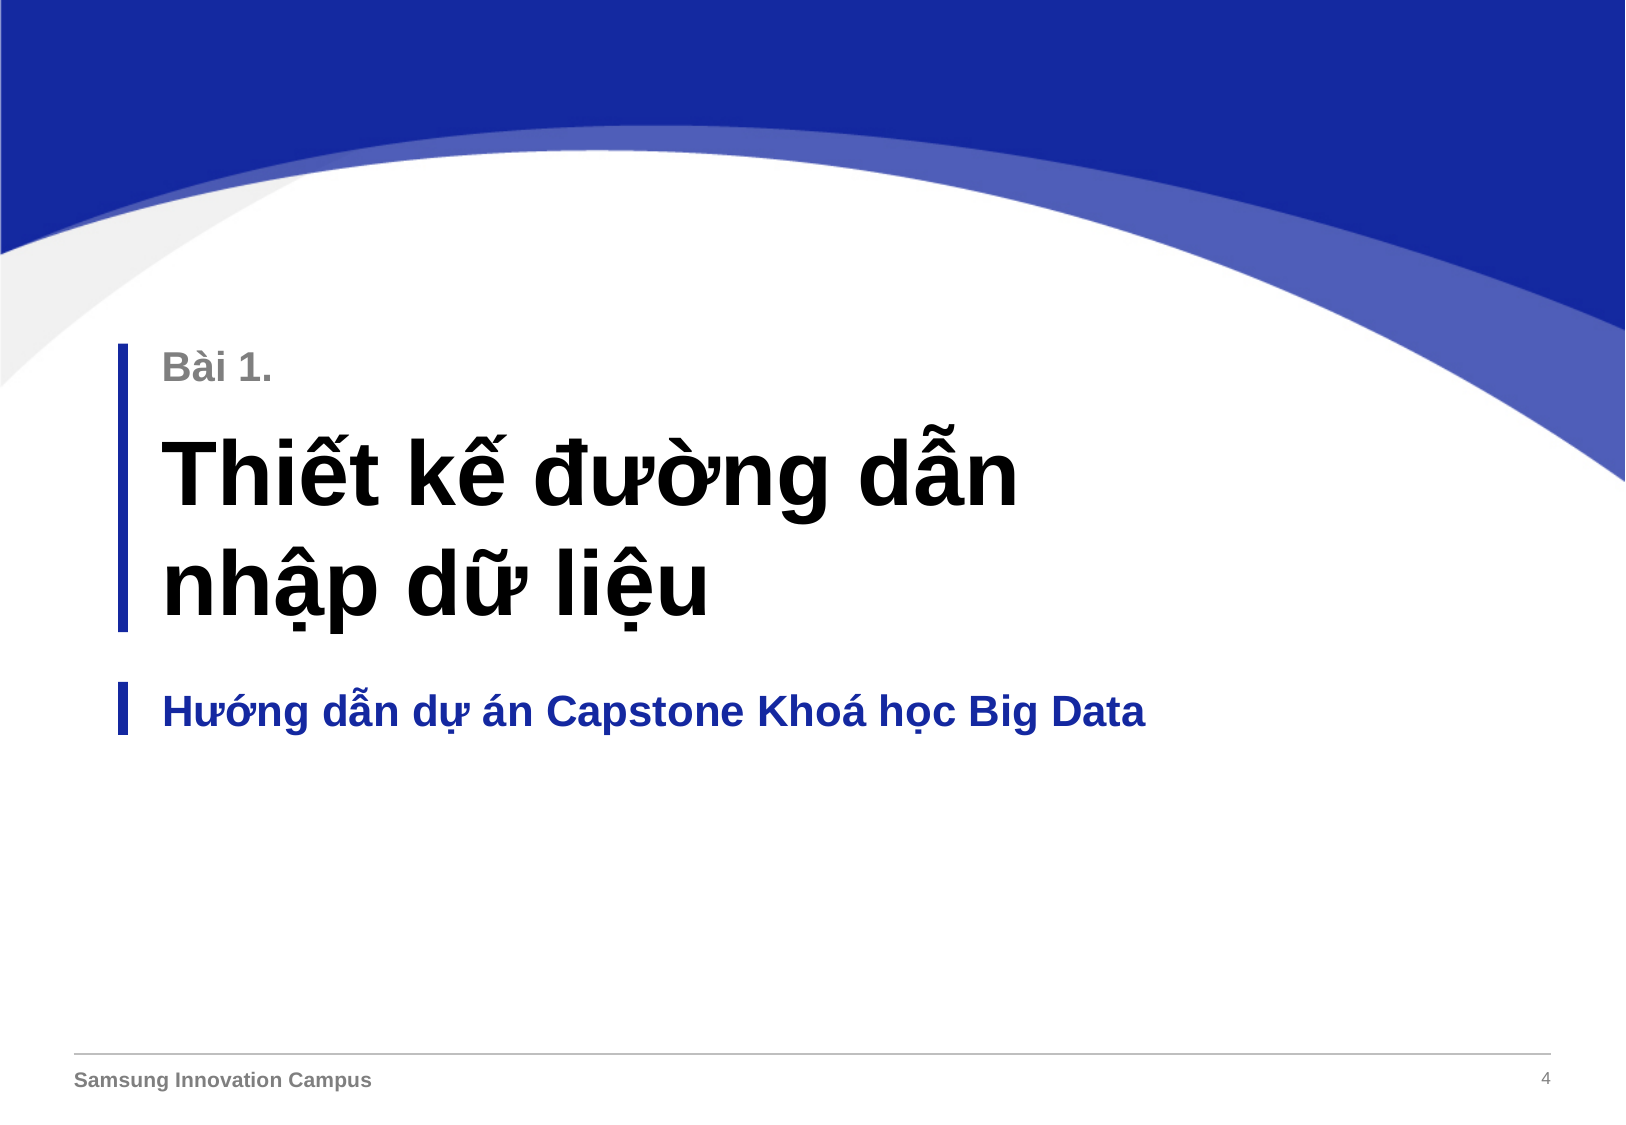

Bài 1.
Thiết kế đường dẫn nhập dữ liệu